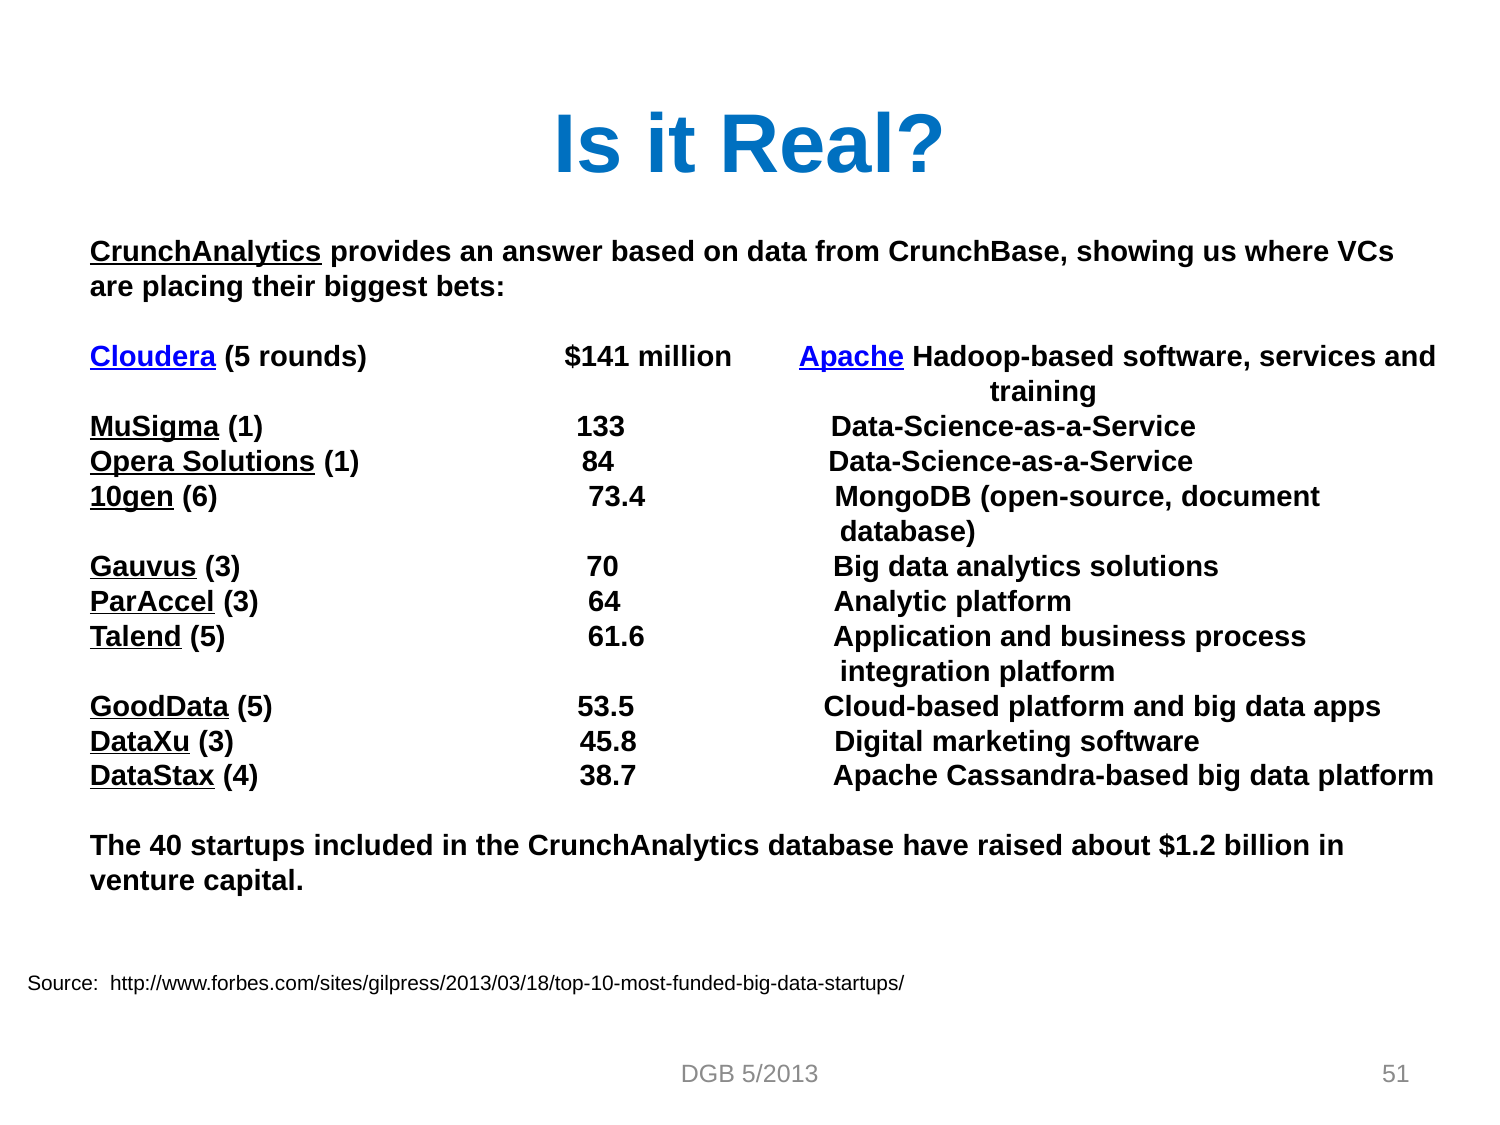

# Is it Real?
CrunchAnalytics provides an answer based on data from CrunchBase, showing us where VCs are placing their biggest bets:

Cloudera (5 rounds)                        $141 million        Apache Hadoop-based software, services and 						training
MuSigma (1)                                      133                         Data-Science-as-a-Service
Opera Solutions (1)                           84                          Data-Science-as-a-Service
10gen (6)                                             73.4                       MongoDB (open-source, document 						database)
Gauvus (3)                                          70                          Big data analytics solutions
ParAccel (3)                                        64                          Analytic platform
Talend (5)                                            61.6                       Application and business process 						integration platform
GoodData (5)                                     53.5                       Cloud-based platform and big data apps
DataXu (3)                                          45.8                        Digital marketing software
DataStax (4)                                       38.7                        Apache Cassandra-based big data platform

The 40 startups included in the CrunchAnalytics database have raised about $1.2 billion in venture capital.
Source:  http://www.forbes.com/sites/gilpress/2013/03/18/top-10-most-funded-big-data-startups/

DGB 5/2013
51